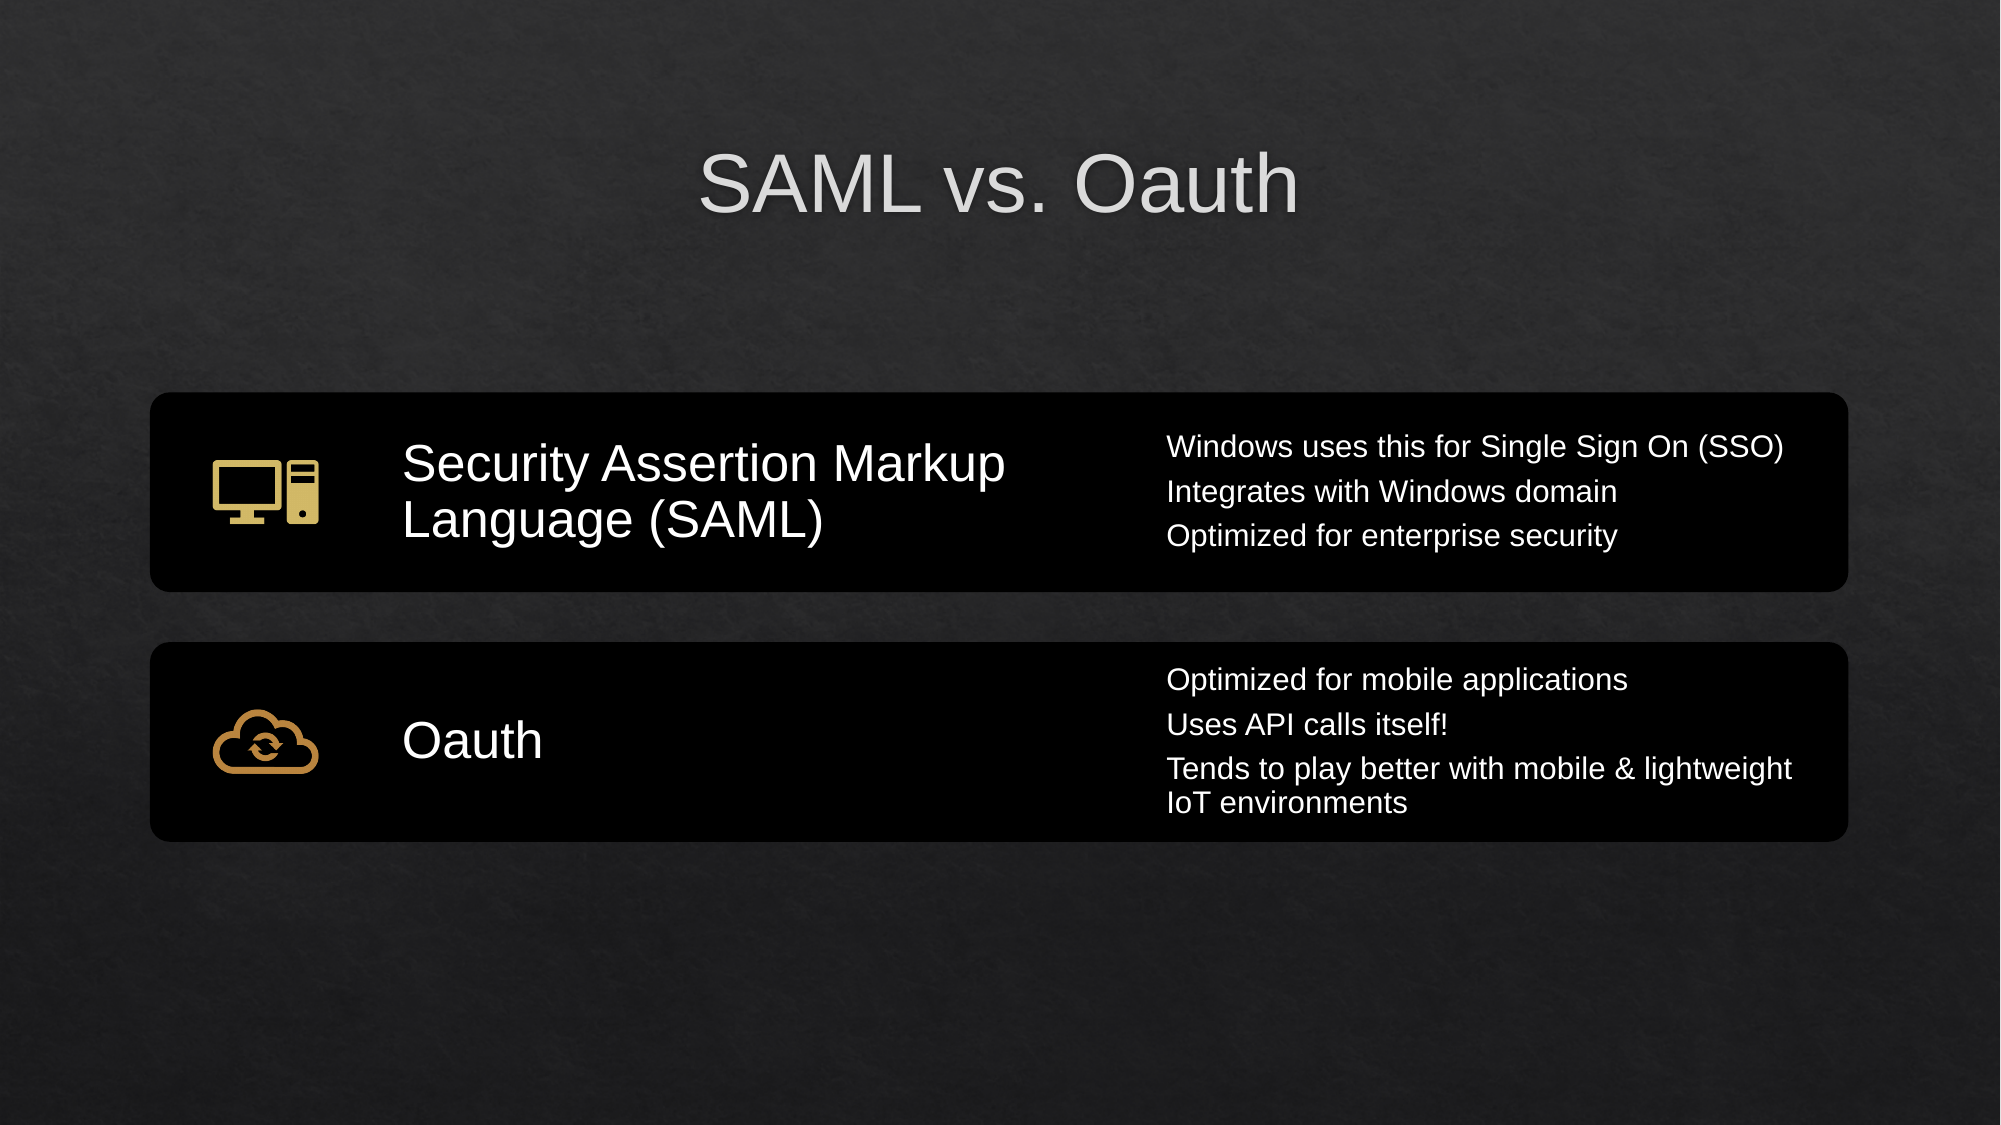

# SAML vs. Oauth
Security Assertion Markup Language (SAML)
Windows uses this for Single Sign On (SSO)
Integrates with Windows domain
Optimized for enterprise security
Oauth
Optimized for mobile applications
Uses API calls itself!
Tends to play better with mobile & lightweight IoT environments